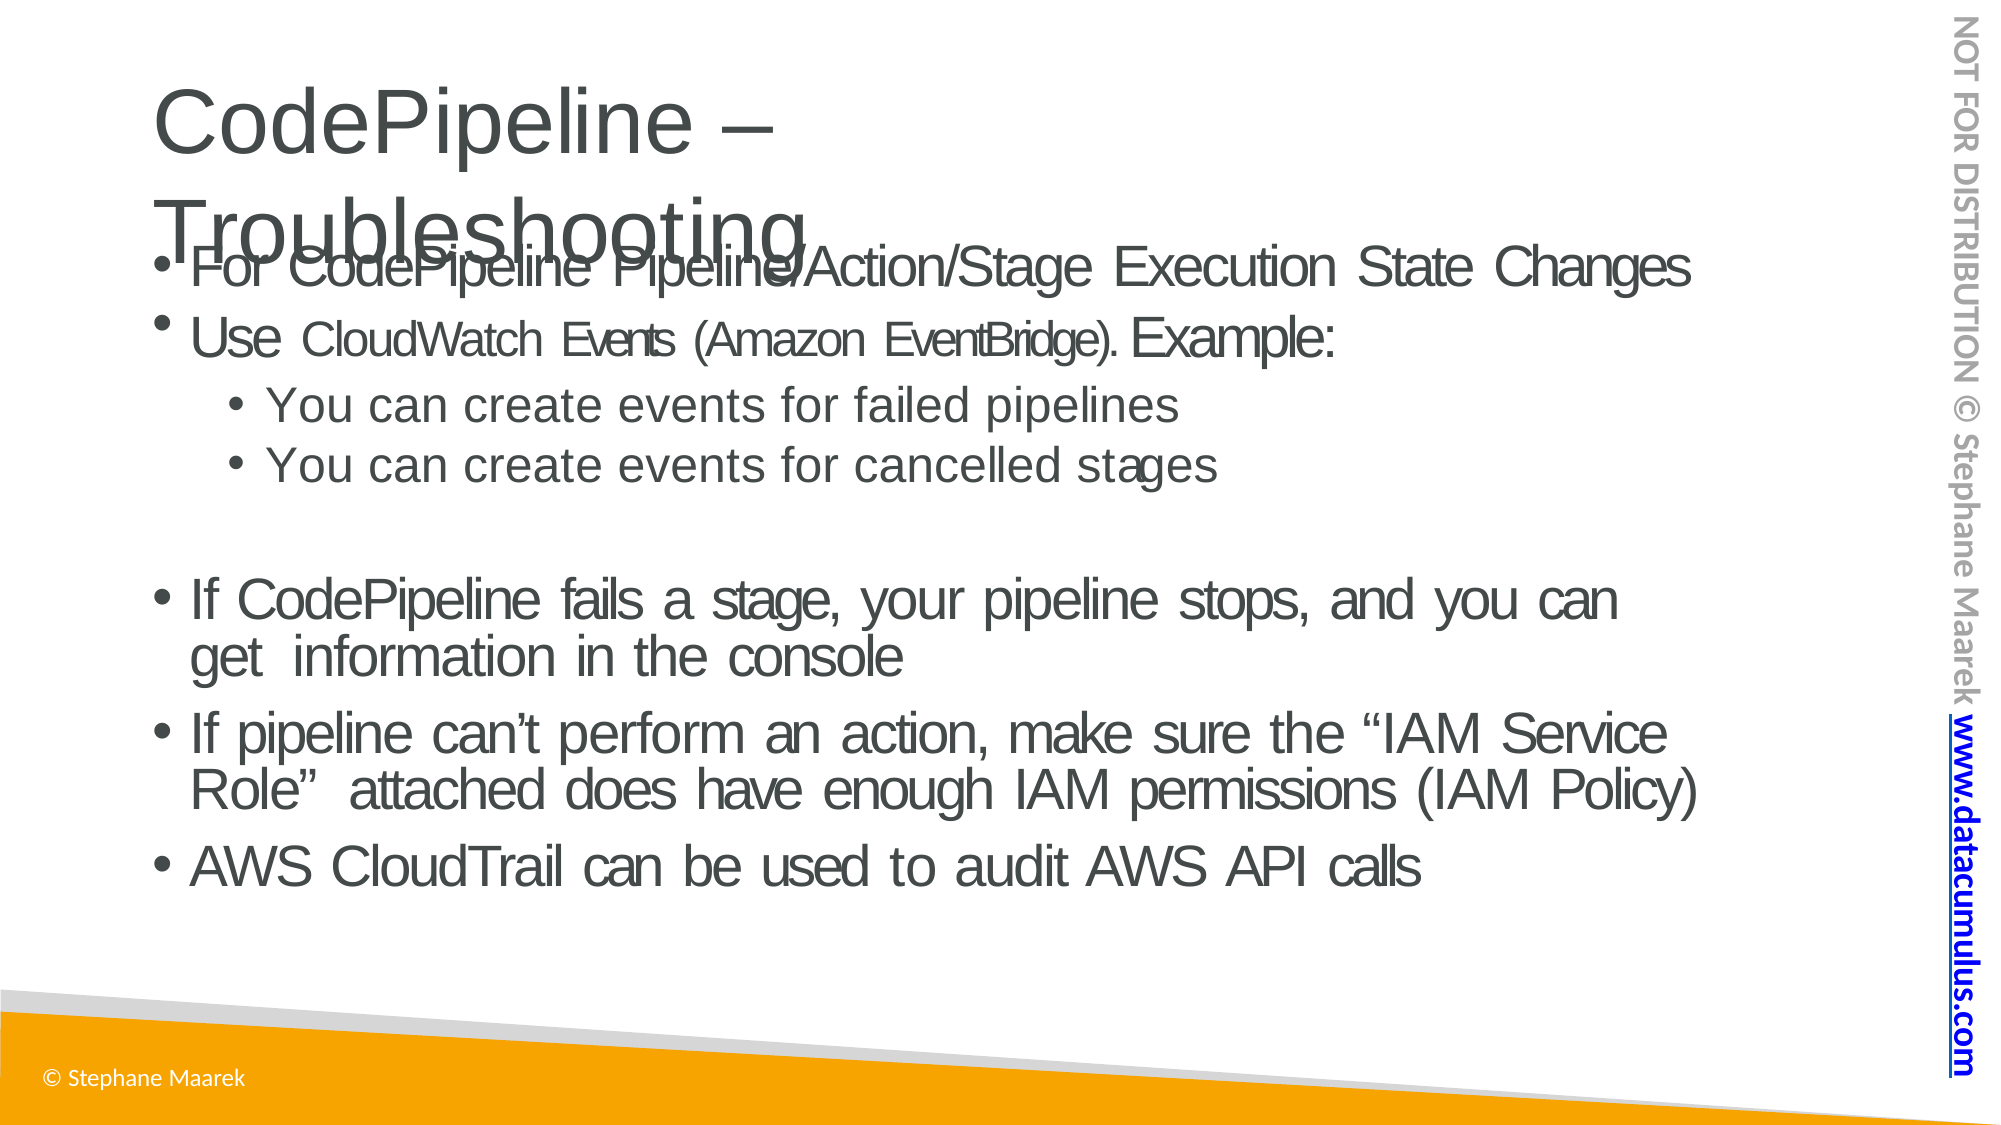

NOT FOR DISTRIBUTION © Stephane Maarek www.datacumulus.com
# CodePipeline – Troubleshooting
For CodePipeline Pipeline/Action/Stage Execution State Changes
Use CloudWatch Events (Amazon EventBridge). Example:
You can create events for failed pipelines
You can create events for cancelled stages

If CodePipeline fails a stage, your pipeline stops, and you can get  information in the console
If pipeline can’t perform an action, make sure the “IAM Service Role”  attached does have enough IAM permissions (IAM Policy)
AWS CloudTrail can be used to audit AWS API calls
© Stephane Maarek